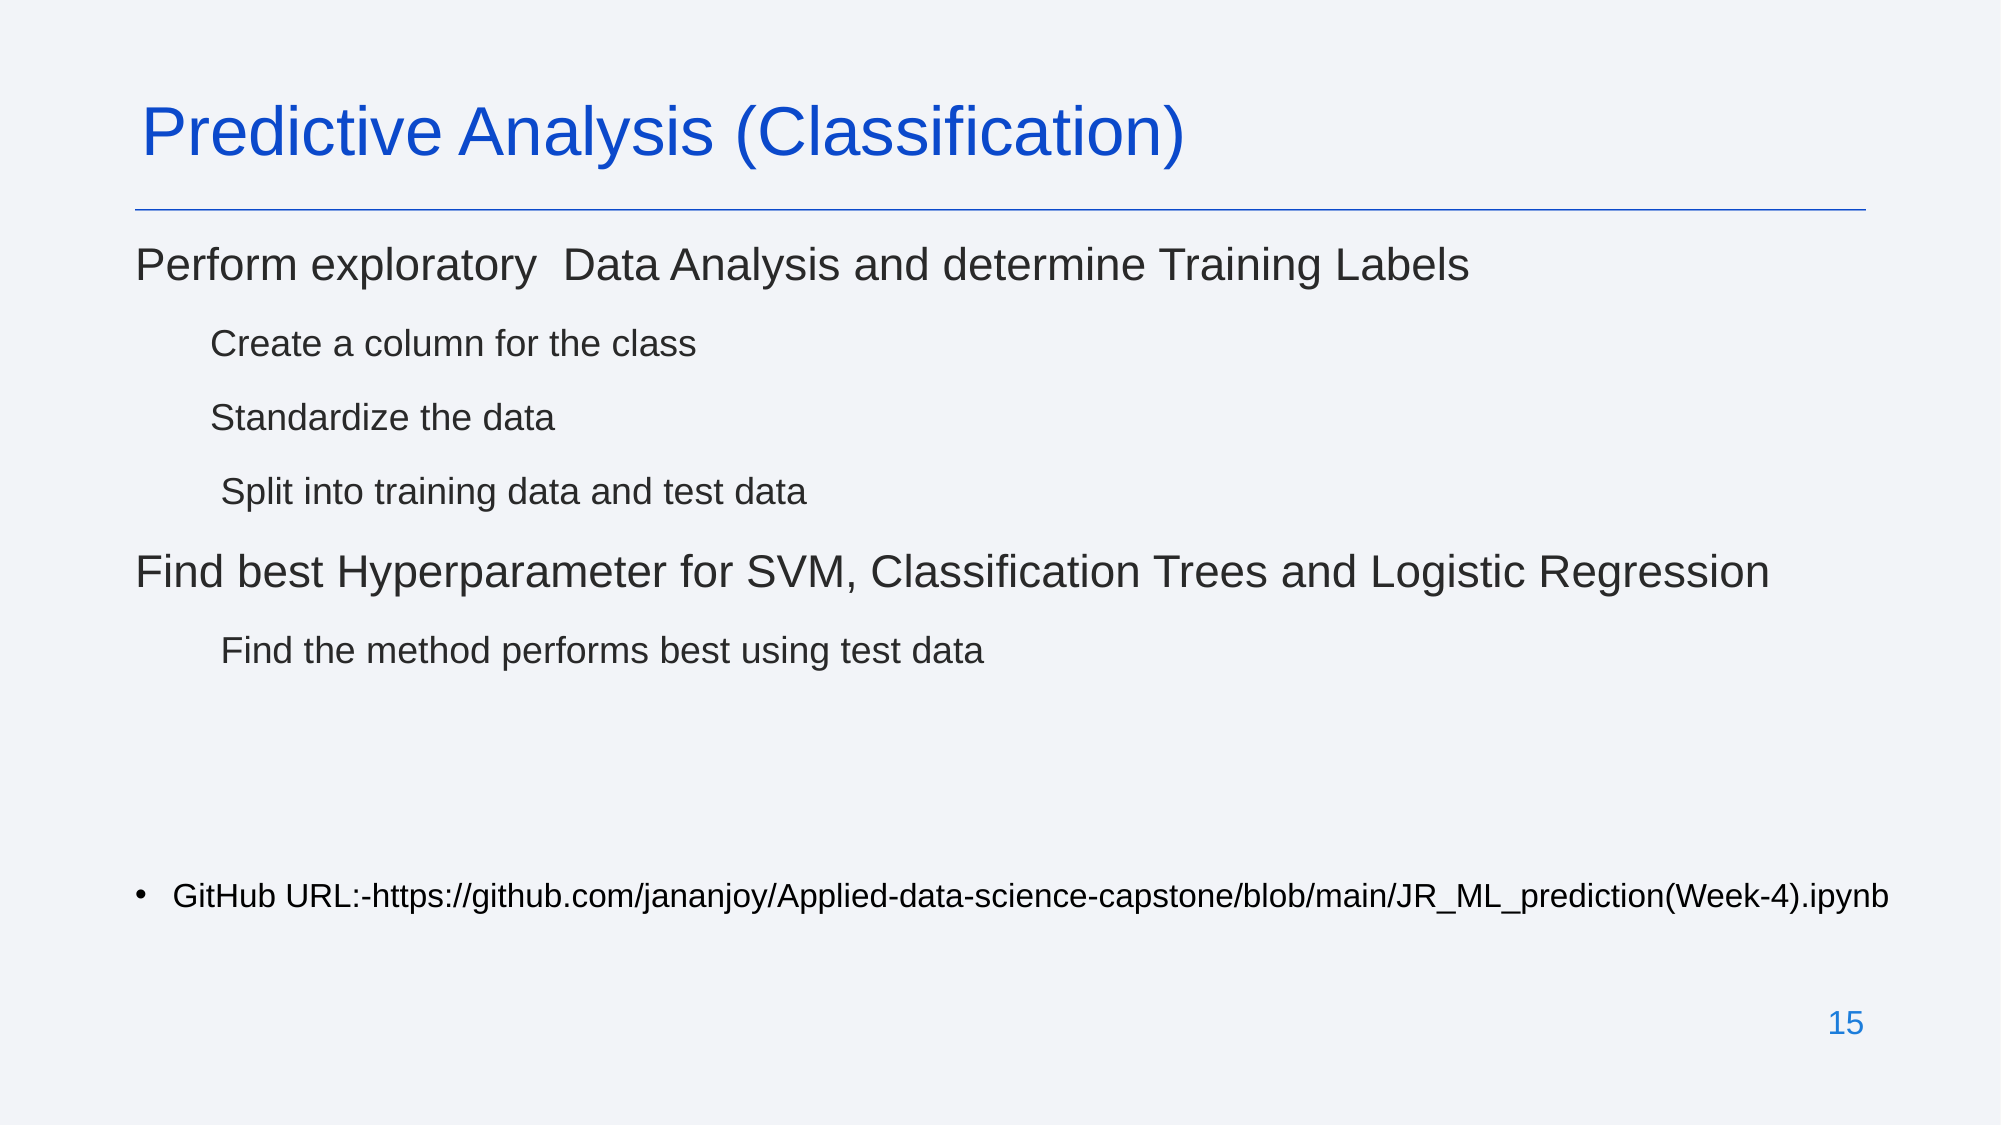

Predictive Analysis (Classification)
Perform exploratory  Data Analysis and determine Training Labels
Create a column for the class
Standardize the data
 Split into training data and test data
Find best Hyperparameter for SVM, Classification Trees and Logistic Regression
 Find the method performs best using test data
GitHub URL:-https://github.com/jananjoy/Applied-data-science-capstone/blob/main/JR_ML_prediction(Week-4).ipynb

15